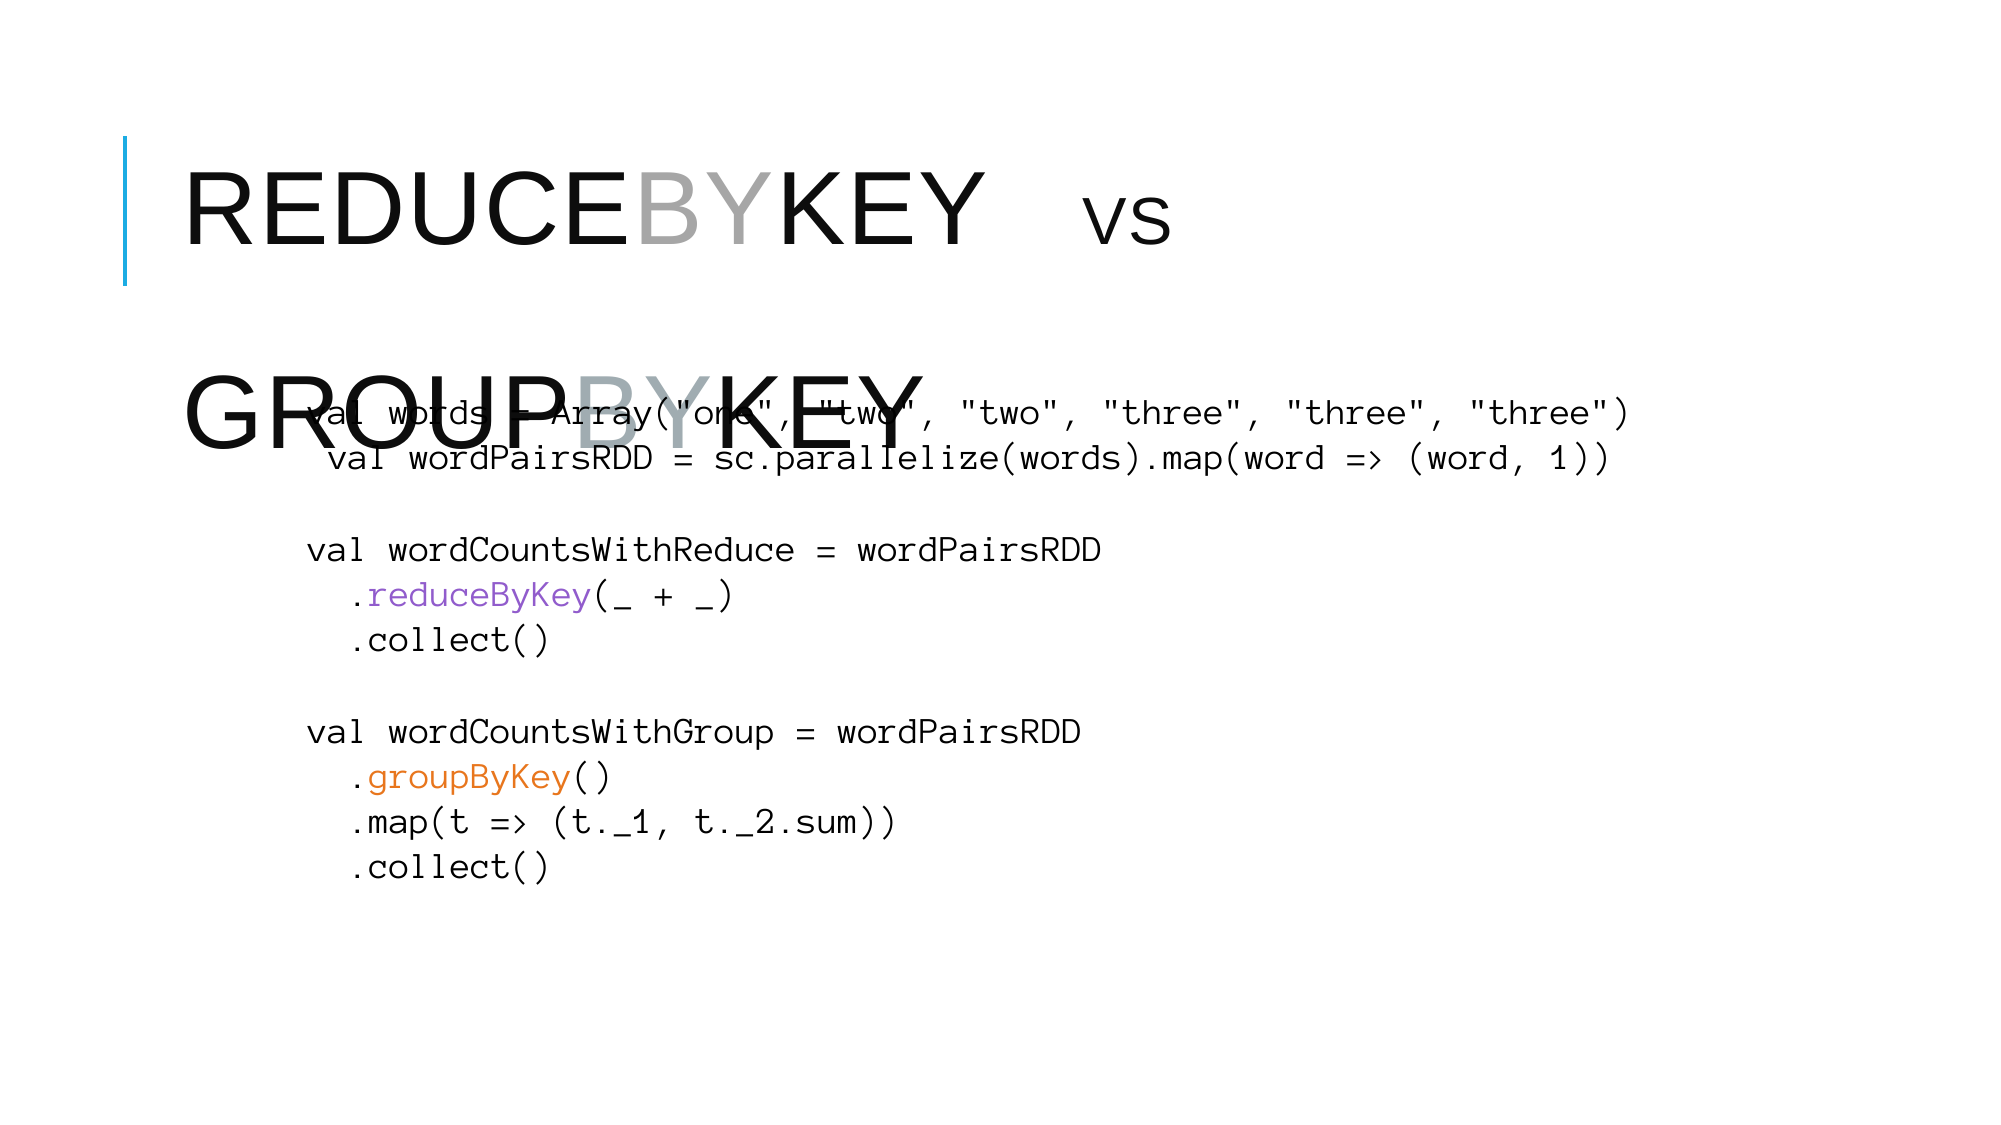

# REDUCEBYKEY	VS	GROUPBYKEY
val words = Array("one", "two", "two", "three", "three", "three")  val wordPairsRDD = sc.parallelize(words).map(word => (word, 1))

val wordCountsWithReduce = wordPairsRDD
.reduceByKey(_ + _)
.collect()

val wordCountsWithGroup = wordPairsRDD
.groupByKey()
.map(t => (t._1, t._2.sum))
.collect()